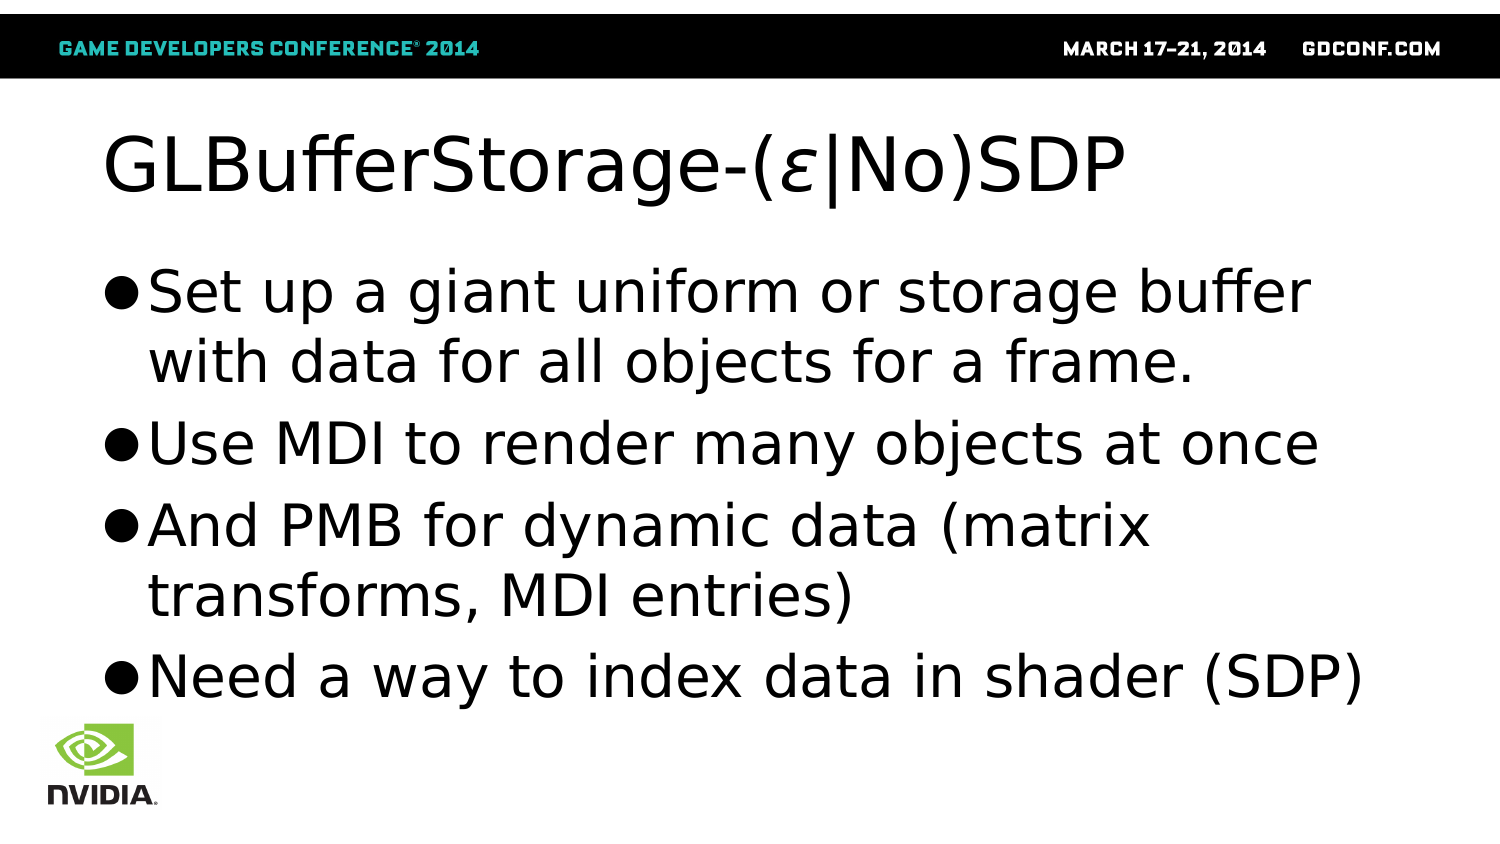

# GLBufferStorage-(ε|No)SDP
Set up a giant uniform or storage buffer with data for all objects for a frame.
Use MDI to render many objects at once
And PMB for dynamic data (matrix transforms, MDI entries)
Need a way to index data in shader (SDP)